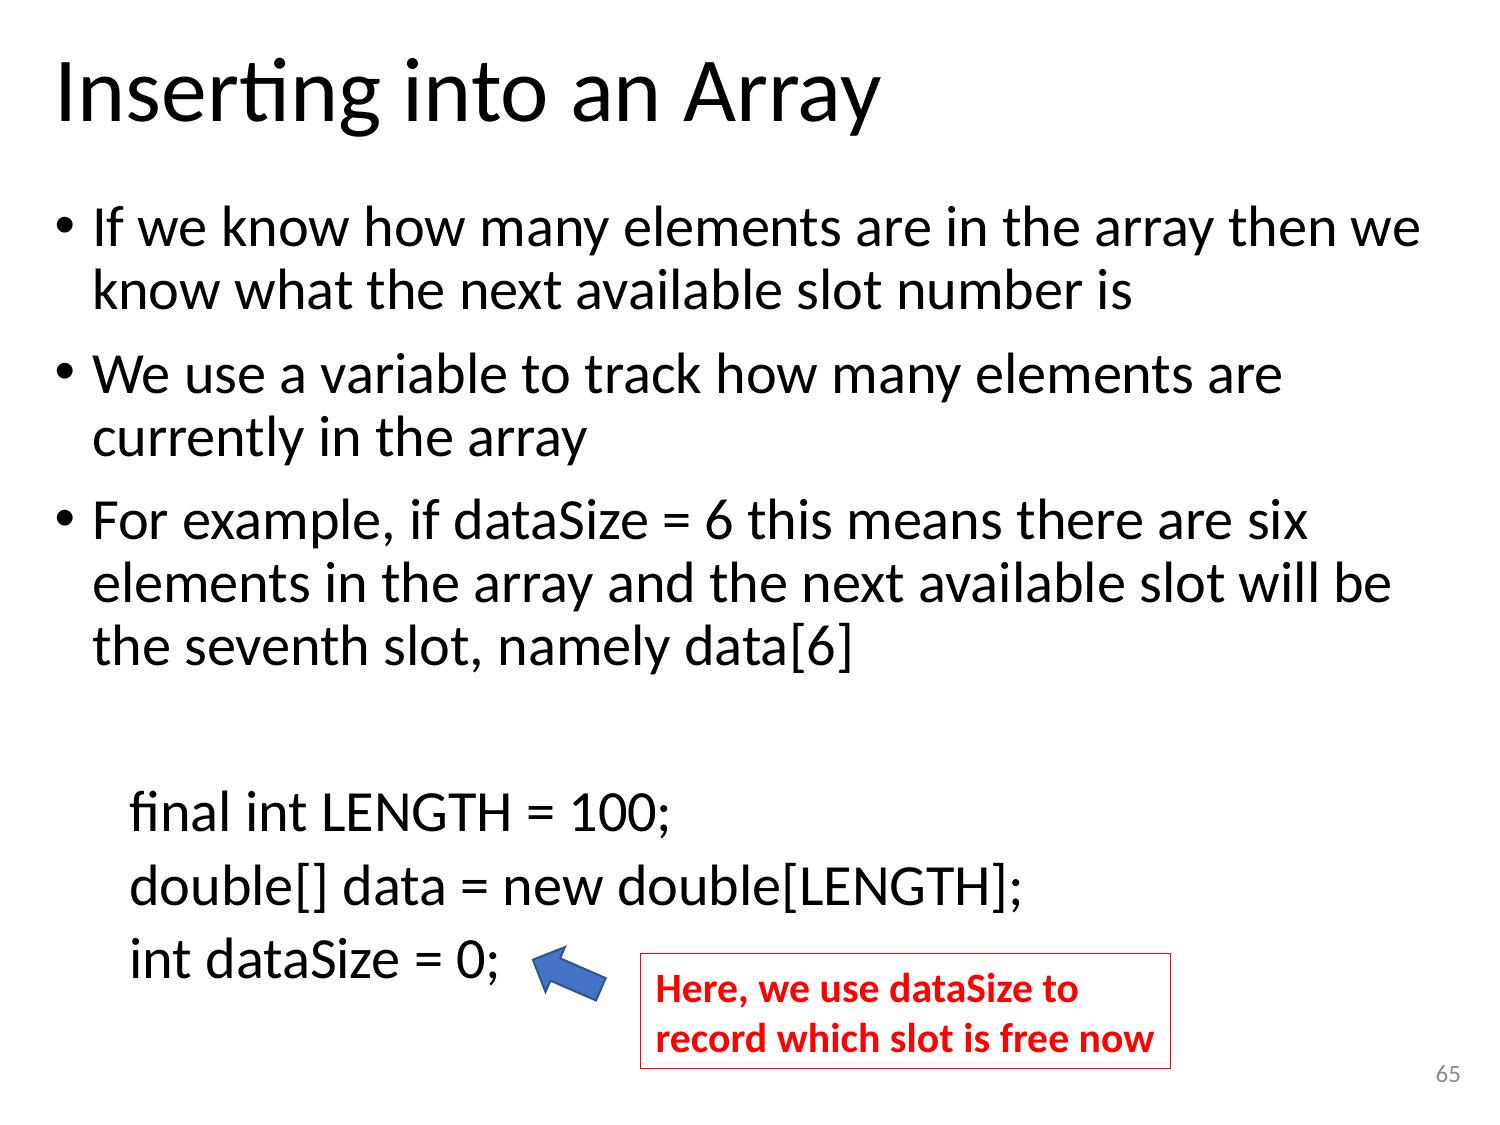

# Inserting into an Array
If we know how many elements are in the array then we know what the next available slot number is
We use a variable to track how many elements are currently in the array
For example, if dataSize = 6 this means there are six elements in the array and the next available slot will be the seventh slot, namely data[6]

final int LENGTH = 100;
double[] data = new double[LENGTH];
int dataSize = 0;

Here, we use dataSize to record which slot is free now
65